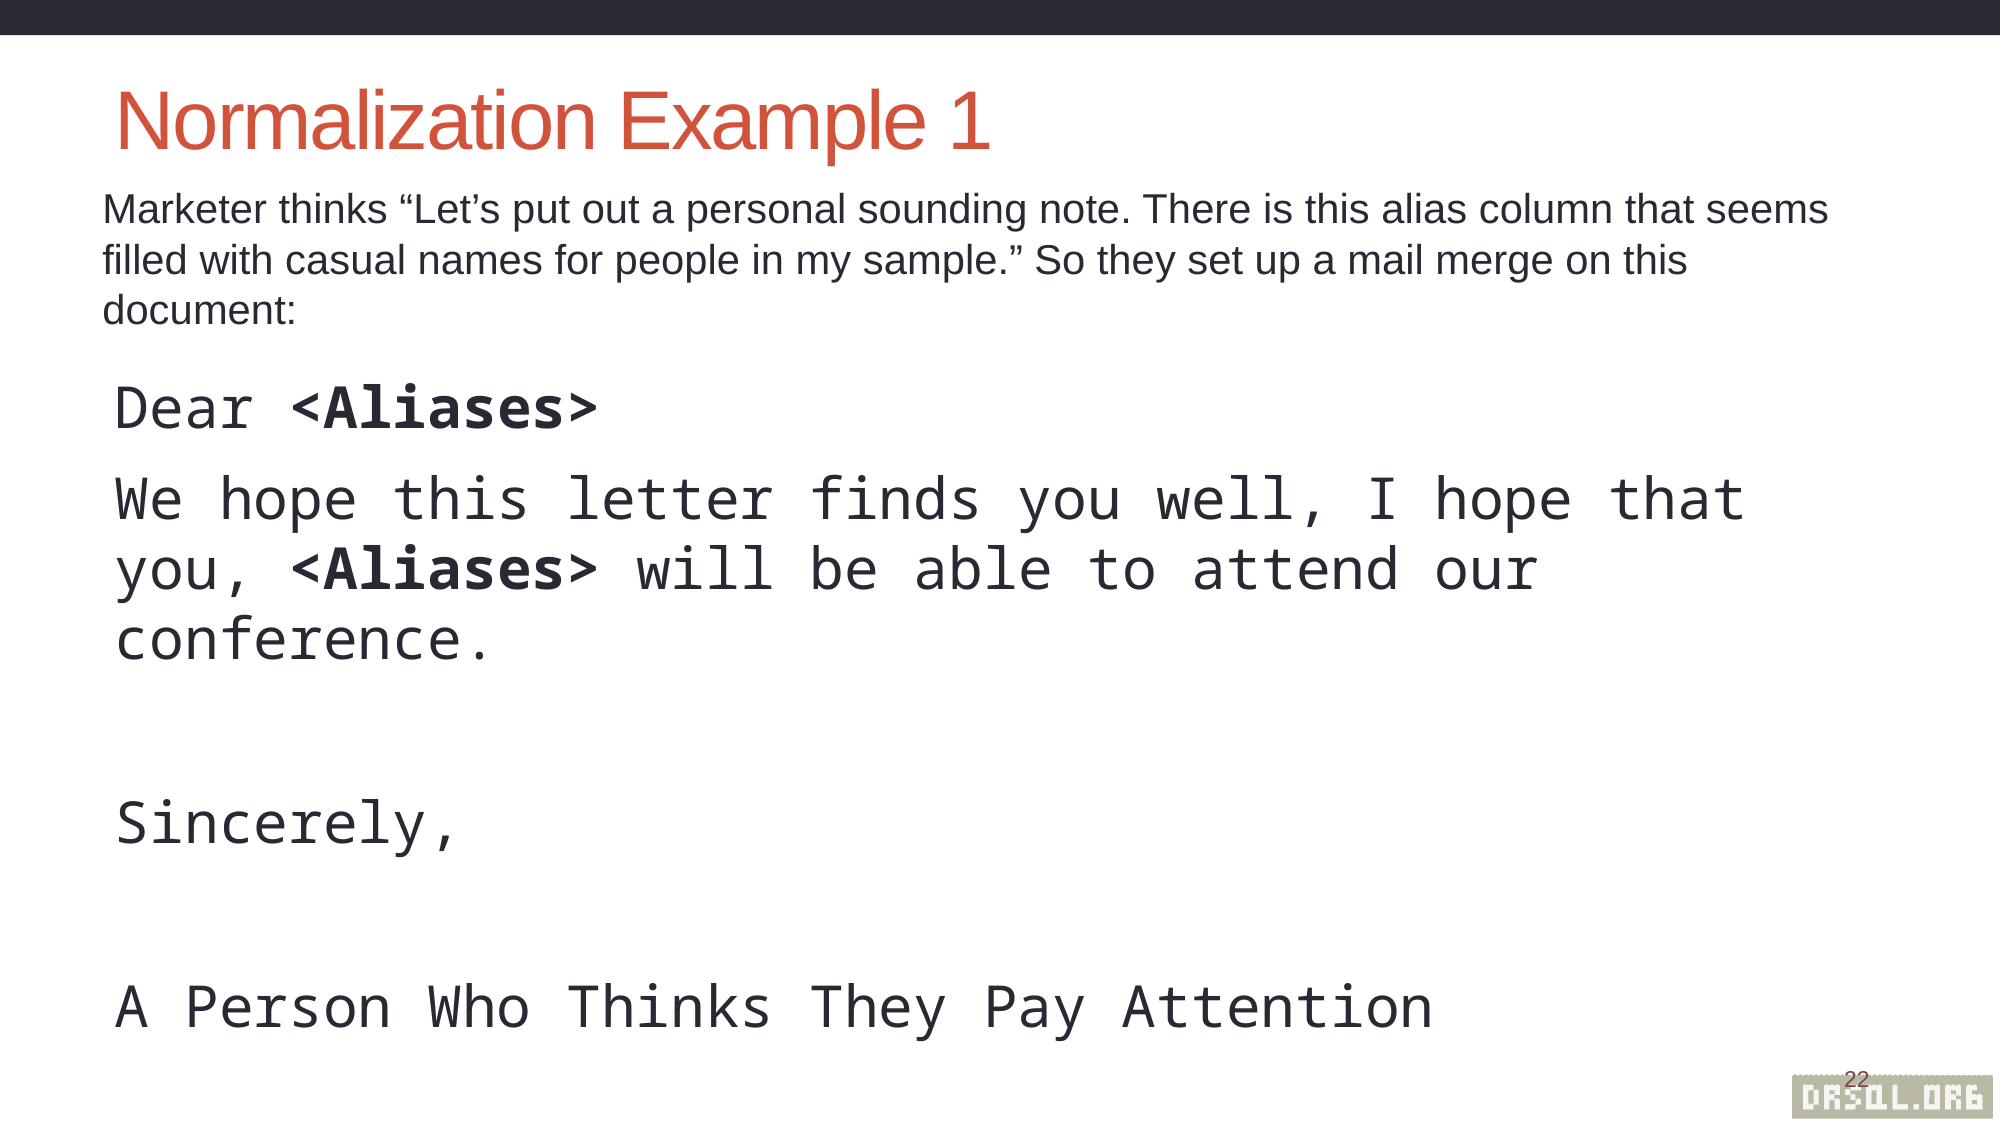

# Normalization Example 1
Marketer thinks “Let’s put out a personal sounding note. There is this alias column that seems filled with casual names for people in my sample.” So they set up a mail merge on this document:
Dear <Aliases>
We hope this letter finds you well, I hope that you, <Aliases> will be able to attend our conference.

Sincerely,

A Person Who Thinks They Pay Attention